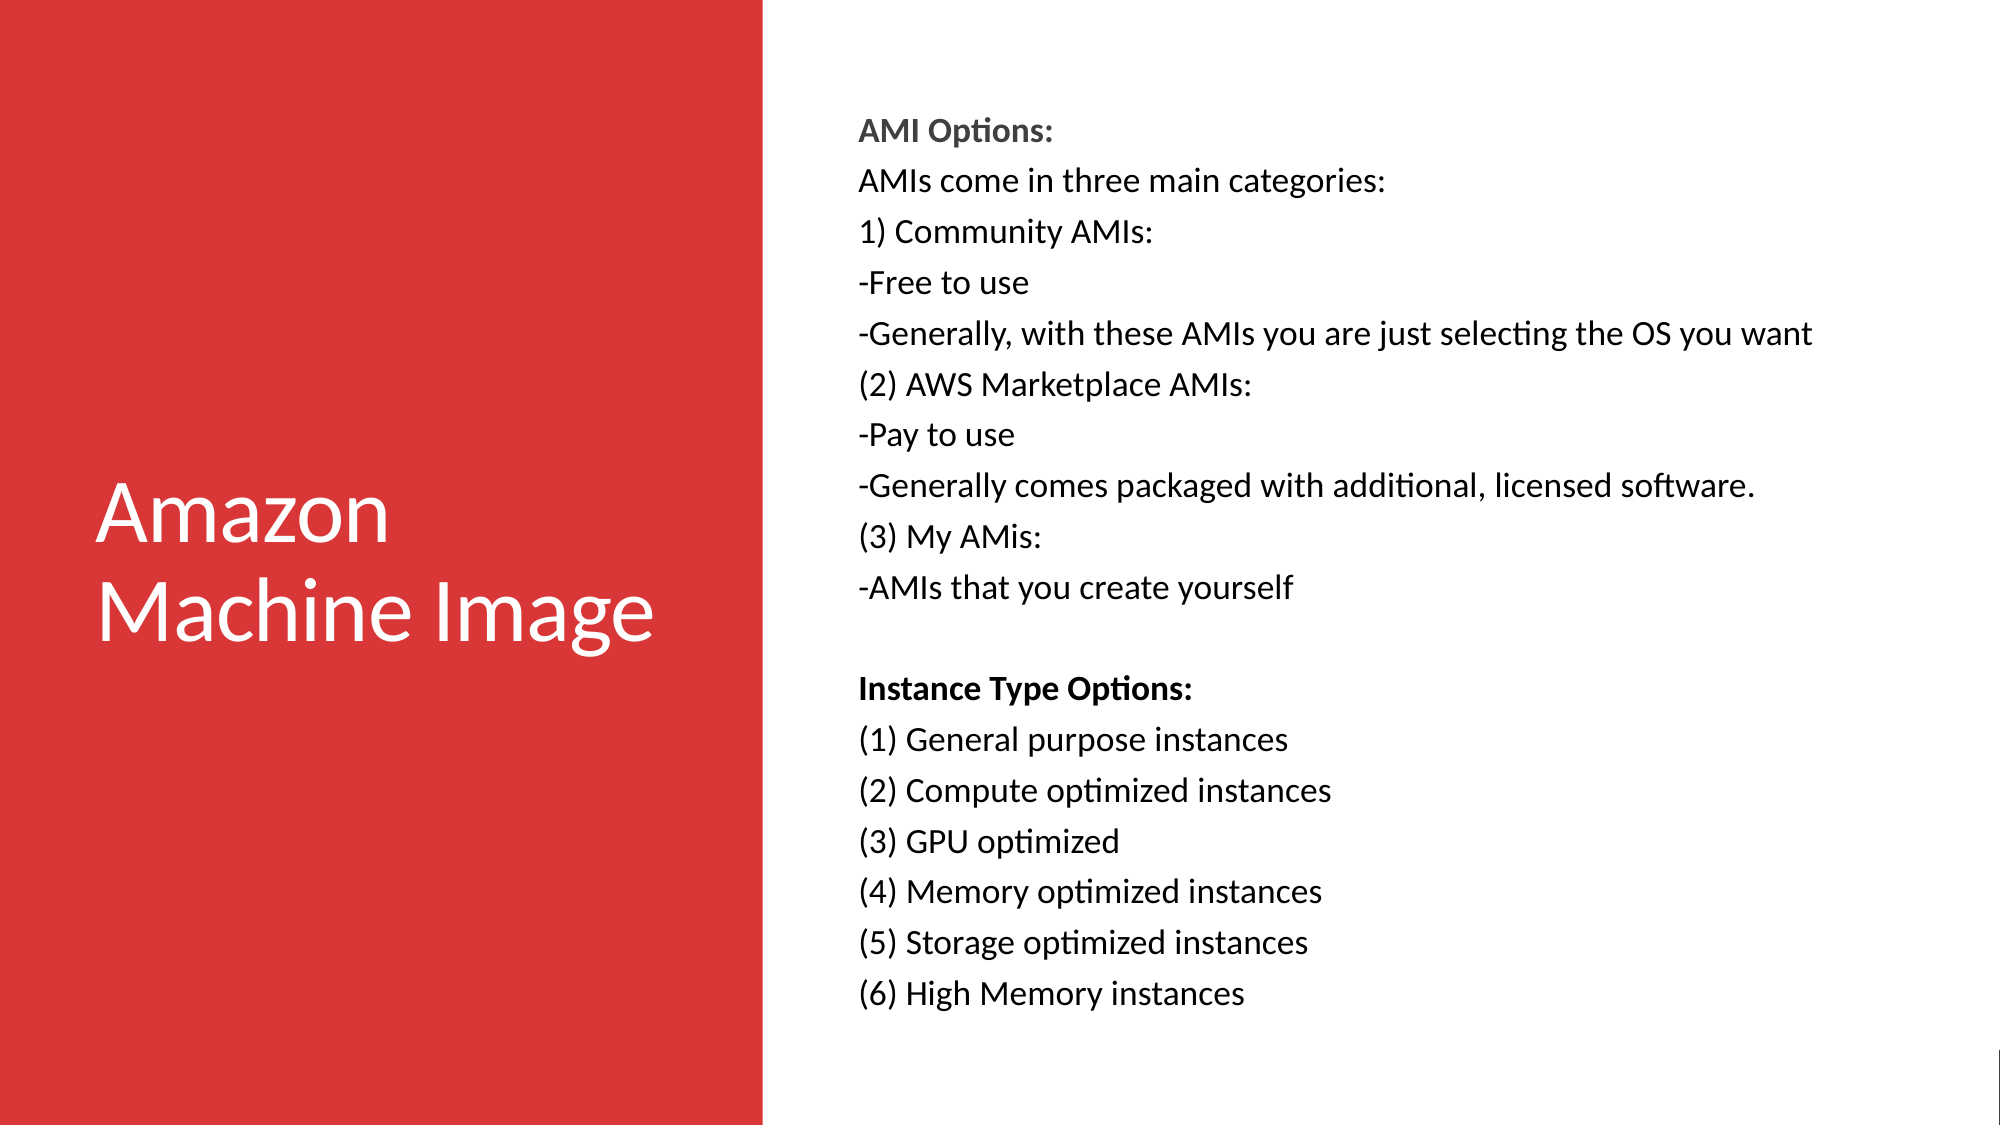

# Amazon Machine Image
AMI Options:
AMIs come in three main categories:
1) Community AMIs:
-Free to use
-Generally, with these AMIs you are just selecting the OS you want
(2) AWS Marketplace AMIs:
-Pay to use
-Generally comes packaged with additional, licensed software.
(3) My AMis:
-AMIs that you create yourself

Instance Type Options:
(1) General purpose instances
(2) Compute optimized instances
(3) GPU optimized
(4) Memory optimized instances
(5) Storage optimized instances
(6) High Memory instances